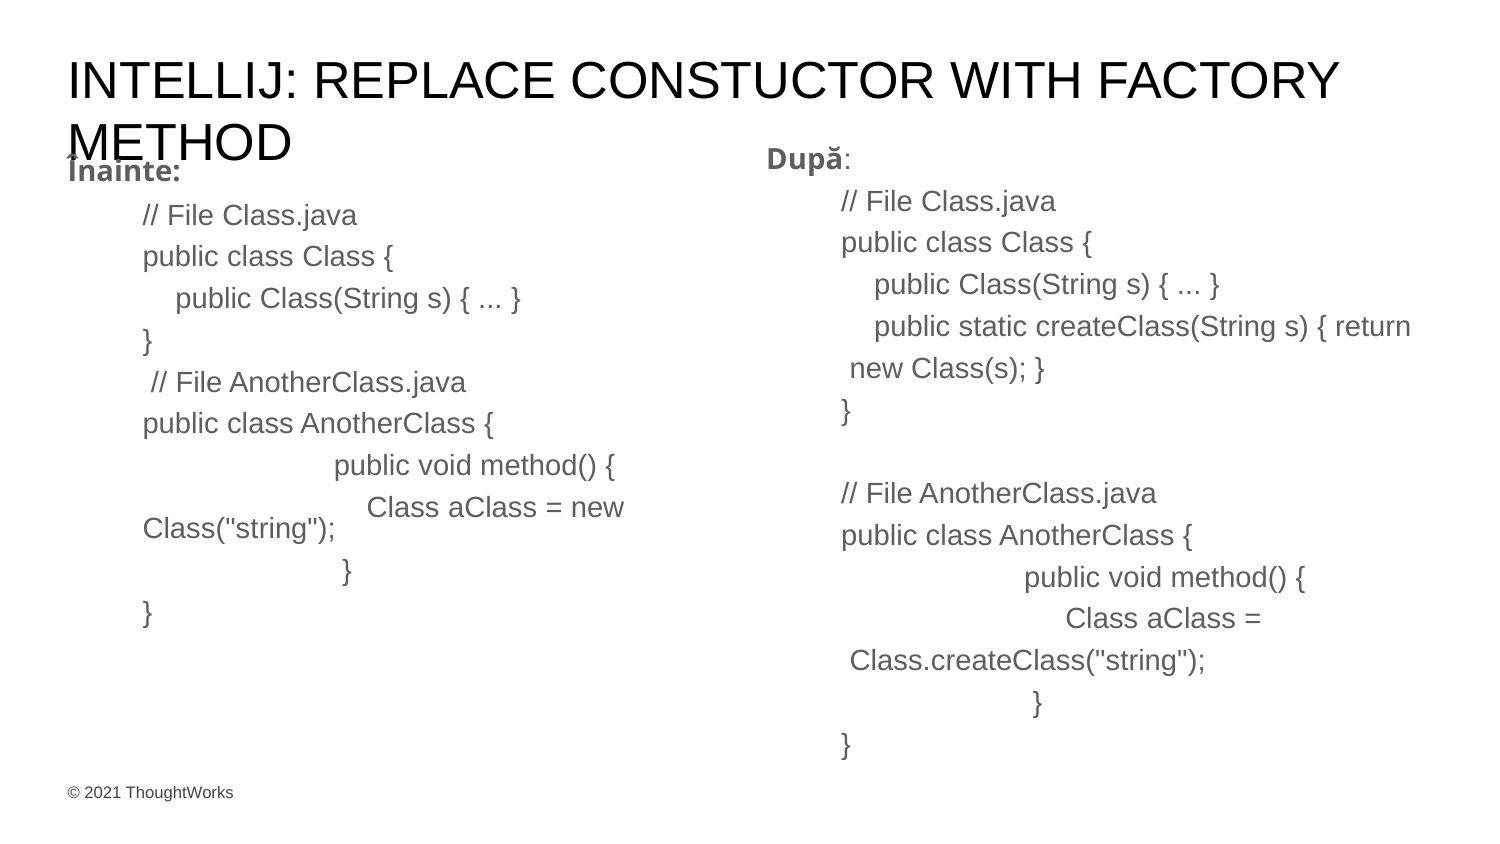

# INTELLIJ: REPLACE CONSTUCTOR WITH FACTORY METHOD
Înainte:
// File Class.java
public class Class {
    public Class(String s) { ... }
}
 // File AnotherClass.java
public class AnotherClass {
	     public void method() {
	         Class aClass = new Class("string");
	      }
}
După:
// File Class.java
public class Class {
    public Class(String s) { ... }
    public static createClass(String s) { return
 new Class(s); }
}

// File AnotherClass.java
public class AnotherClass {
	    public void method() {
	         Class aClass =
 Class.createClass("string");
	     }
}
26